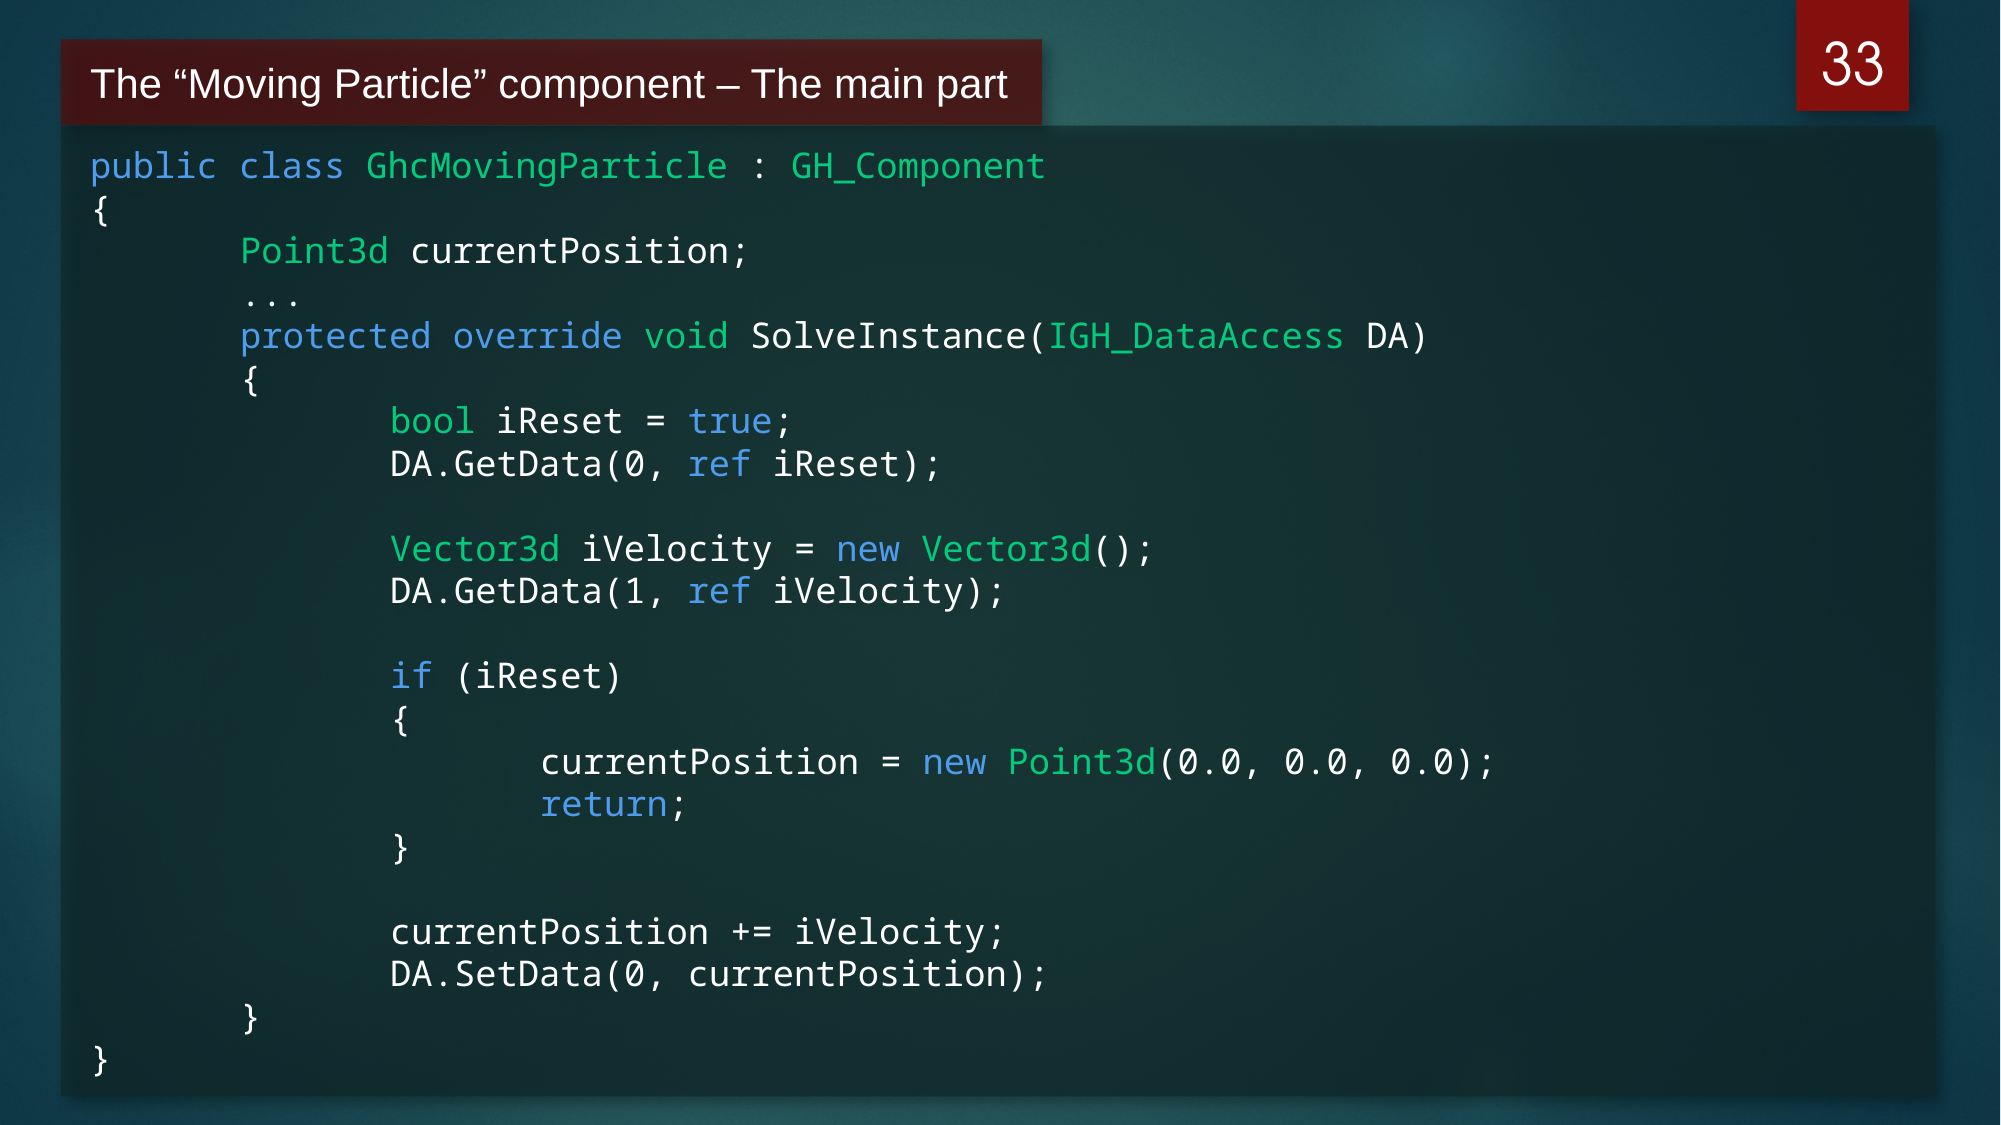

33
The “Moving Particle” component – The main part
public class GhcMovingParticle : GH_Component
{
	Point3d currentPosition;
	...
	protected override void SolveInstance(IGH_DataAccess DA)
	{
		bool iReset = true;
		DA.GetData(0, ref iReset);

		Vector3d iVelocity = new Vector3d();
		DA.GetData(1, ref iVelocity);

		if (iReset)
		{
			currentPosition = new Point3d(0.0, 0.0, 0.0);
			return;
		}

		currentPosition += iVelocity;
		DA.SetData(0, currentPosition);
	}
}